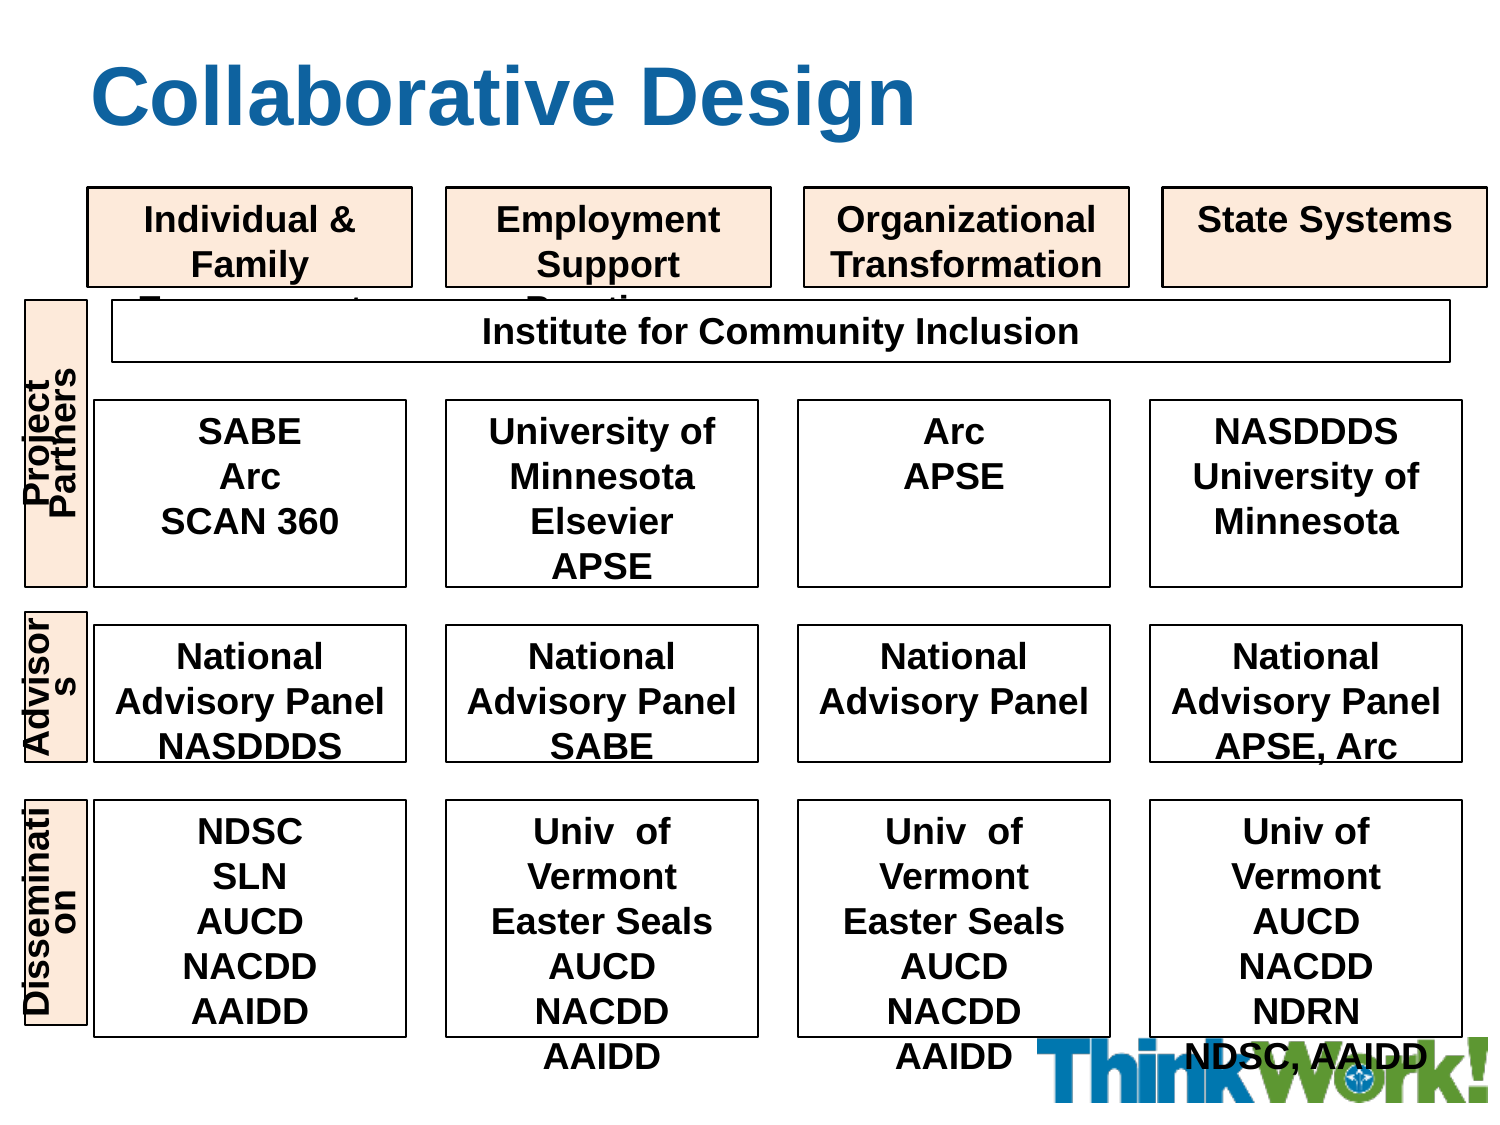

# Collaborative Design
Individual & Family Engagement
Employment Support Practices
Organizational Transformation
State Systems
Project Partners
Institute for Community Inclusion
SABE
Arc
SCAN 360
University of Minnesota
Elsevier
APSE
Arc
APSE
NASDDDS
University of Minnesota
Advisors
National Advisory Panel
NASDDDS
National Advisory Panel
SABE
National Advisory Panel
National Advisory Panel
APSE, Arc
Dissemination
NDSC
SLN
AUCD
NACDD
AAIDD

Univ  of Vermont
Easter Seals
AUCD
NACDD
AAIDD

Univ  of Vermont
Easter Seals
AUCD
NACDD
AAIDD
Univ of Vermont
AUCD
NACDD
NDRN
NDSC, AAIDD